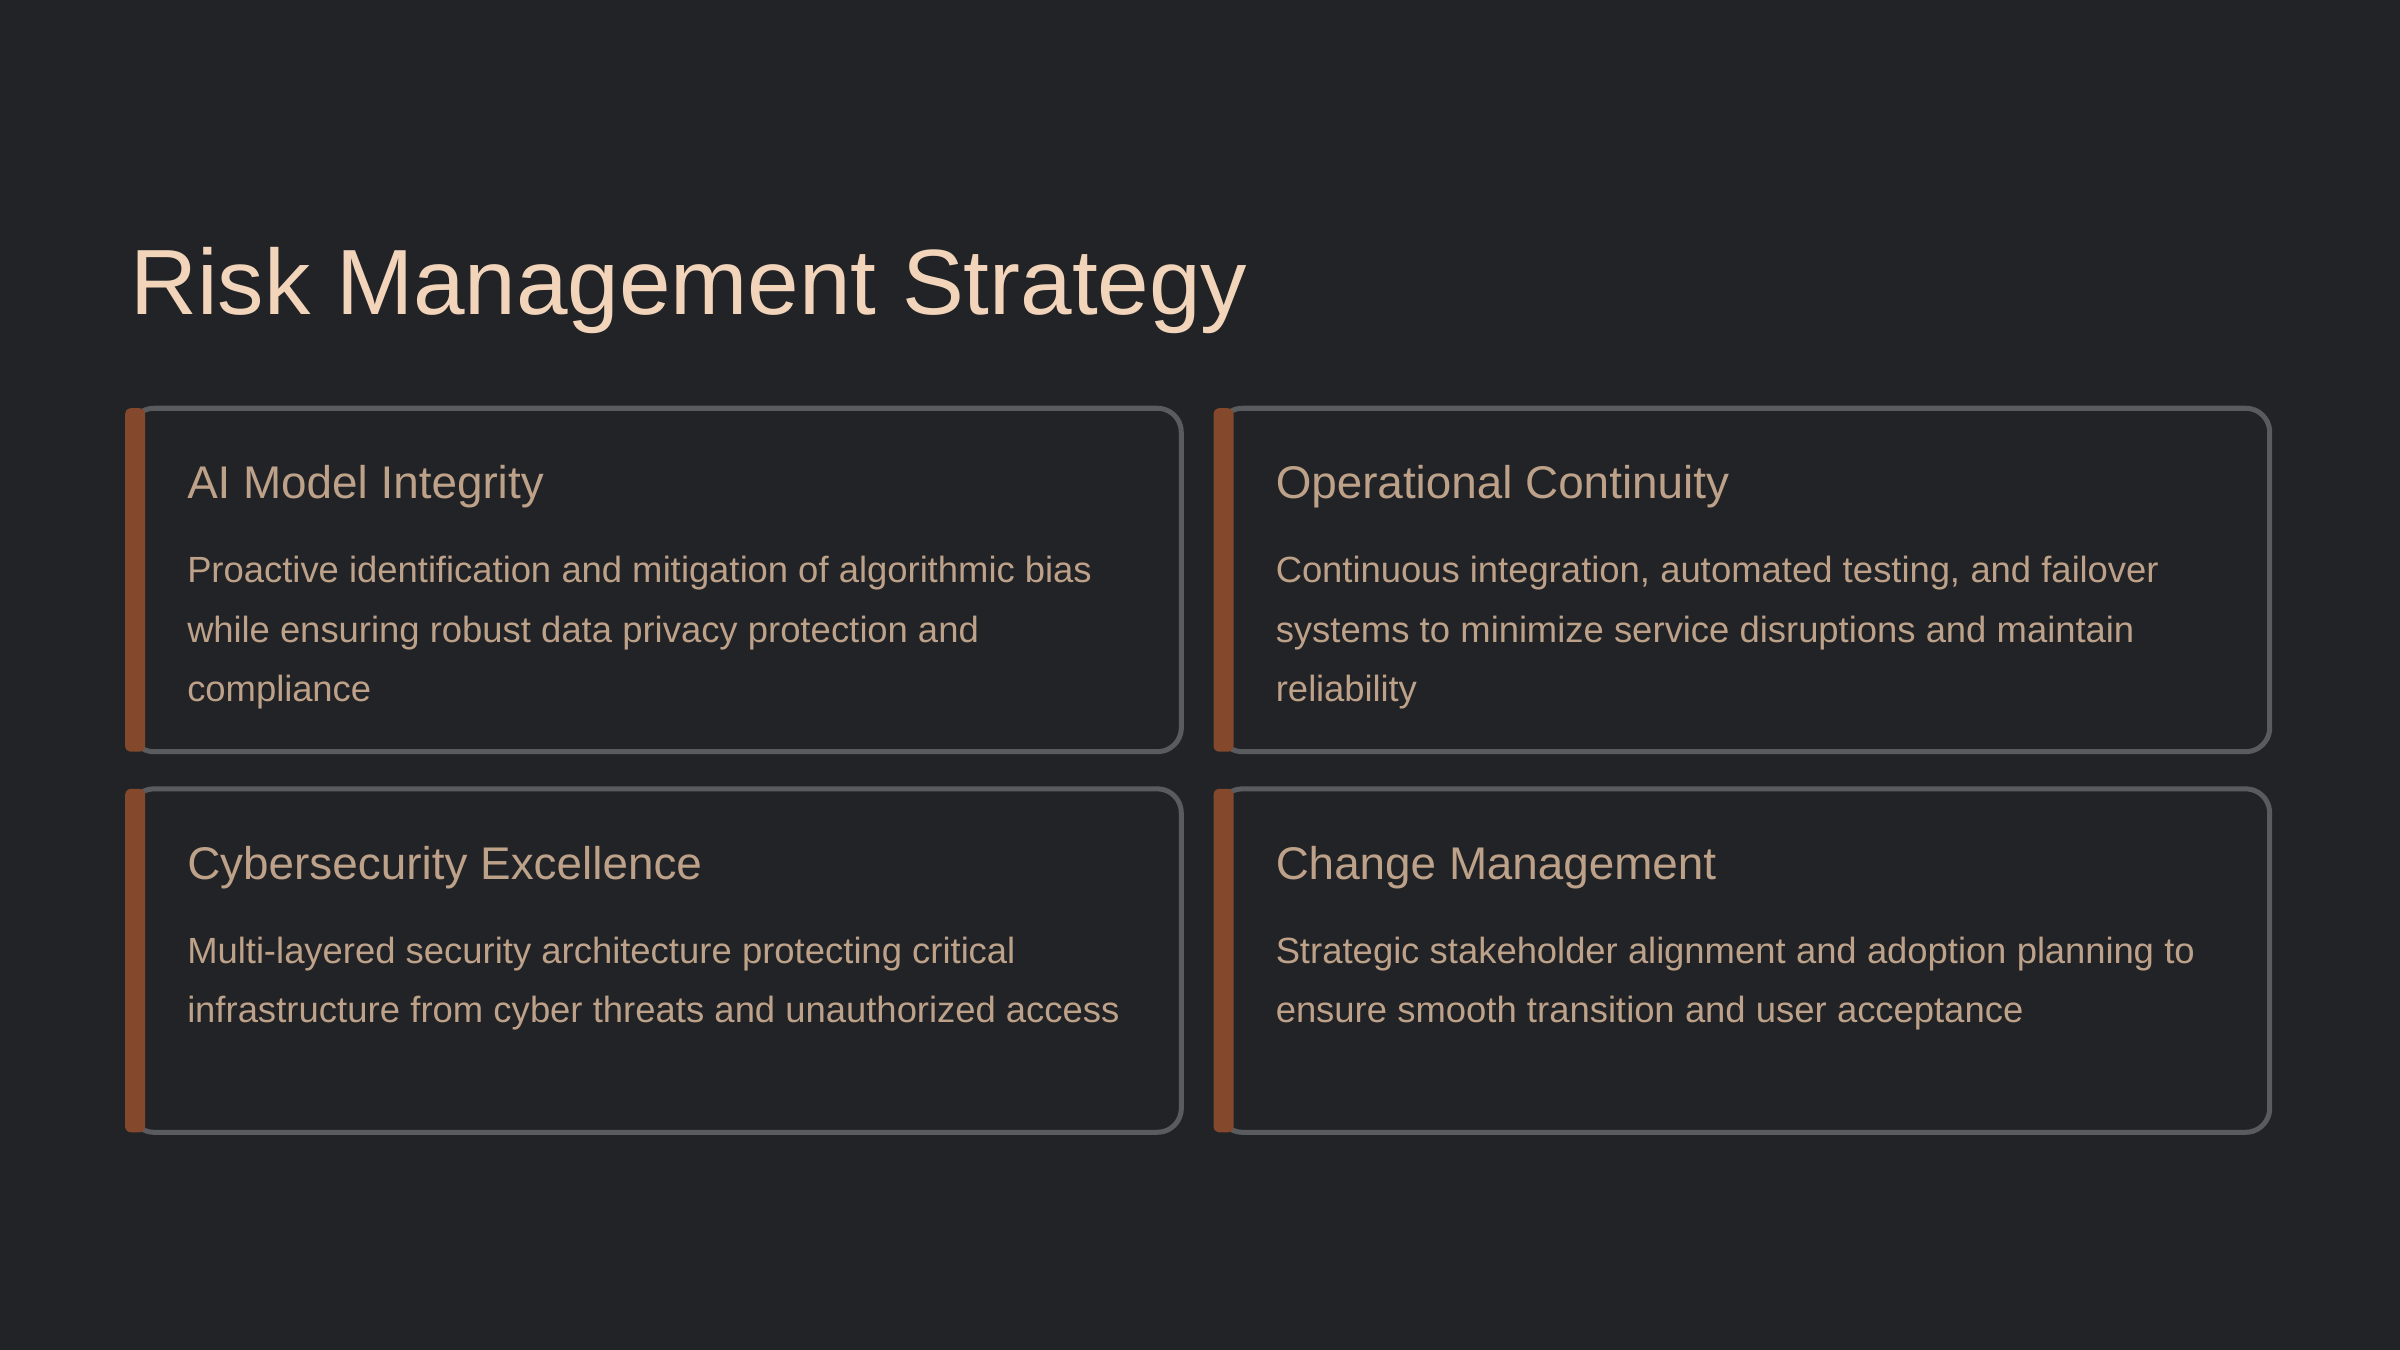

Risk Management Strategy

AI Model Integrity
Operational Continuity
Proactive identification and mitigation of algorithmic bias while ensuring robust data privacy protection and compliance
Continuous integration, automated testing, and failover systems to minimize service disruptions and maintain reliability

Cybersecurity Excellence
Change Management
Multi-layered security architecture protecting critical infrastructure from cyber threats and unauthorized access
Strategic stakeholder alignment and adoption planning to ensure smooth transition and user acceptance